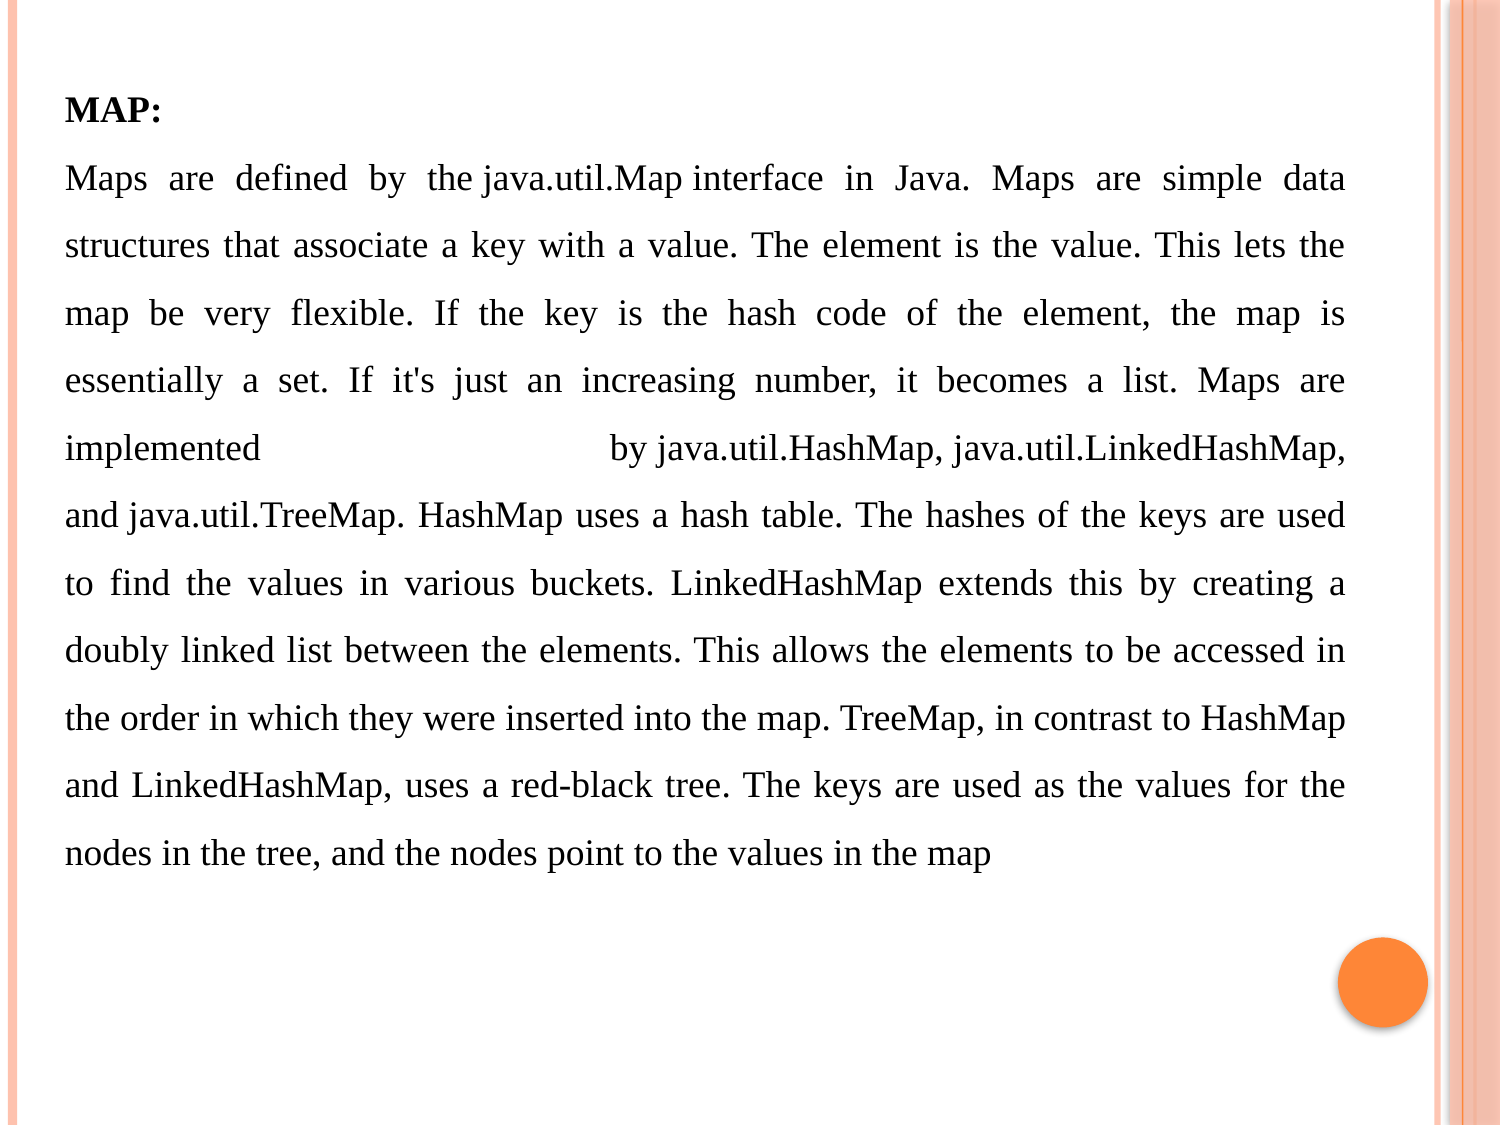

MAP:
Maps are defined by the java.util.Map interface in Java. Maps are simple data structures that associate a key with a value. The element is the value. This lets the map be very flexible. If the key is the hash code of the element, the map is essentially a set. If it's just an increasing number, it becomes a list. Maps are implemented by java.util.HashMap, java.util.LinkedHashMap, and java.util.TreeMap. HashMap uses a hash table. The hashes of the keys are used to find the values in various buckets. LinkedHashMap extends this by creating a doubly linked list between the elements. This allows the elements to be accessed in the order in which they were inserted into the map. TreeMap, in contrast to HashMap and LinkedHashMap, uses a red-black tree. The keys are used as the values for the nodes in the tree, and the nodes point to the values in the map